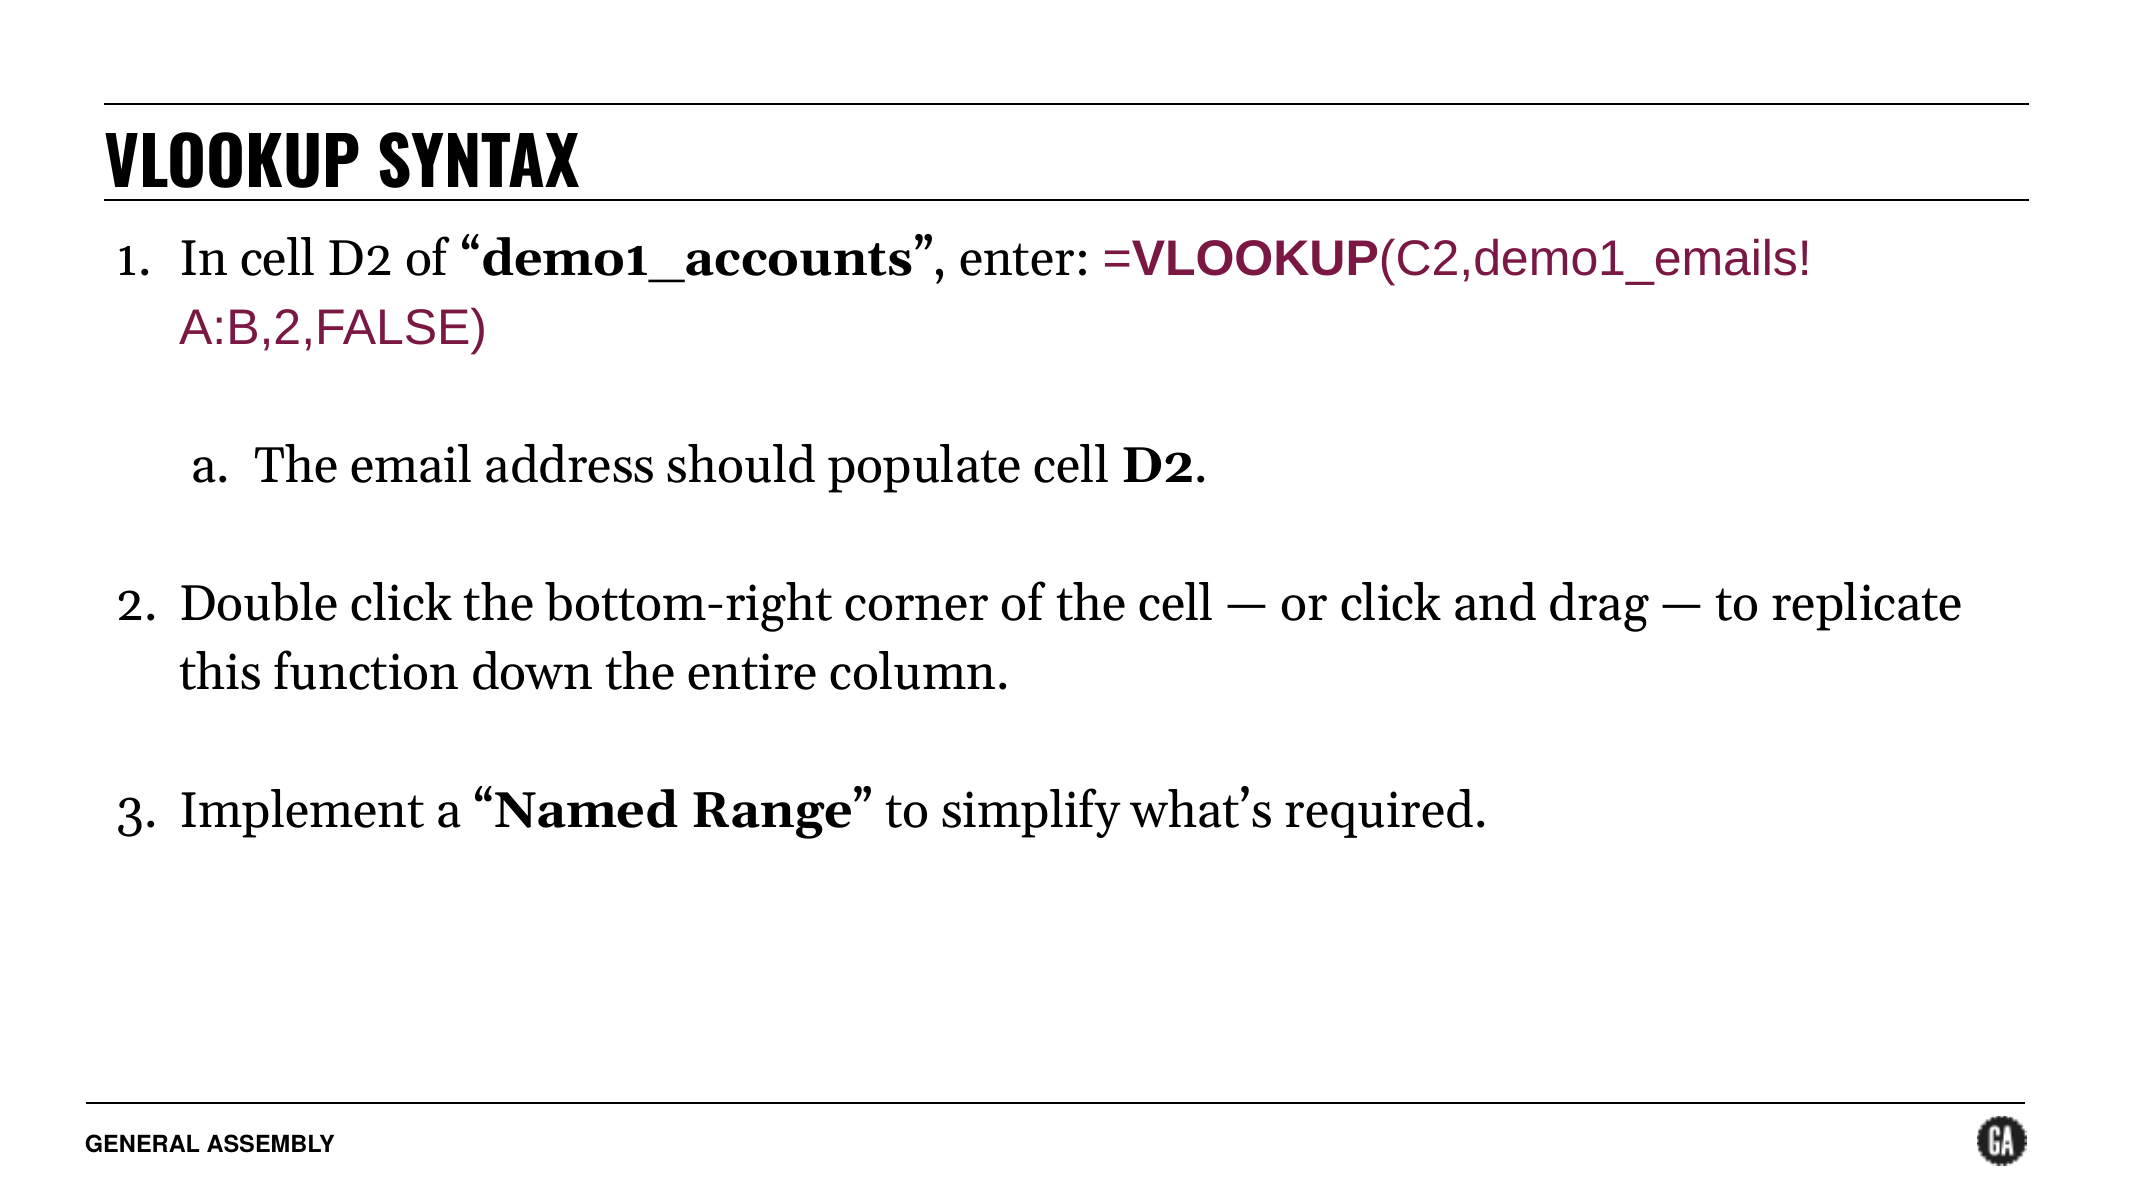

VLOOKUP SYNTAX

In cell D2 of “demo1_accounts”, enter: =VLOOKUP(C2,demo1_emails!A:B,2,FALSE)
The email address should populate cell D2.
Double click the bottom-right corner of the cell — or click and drag — to replicate this function down the entire column.
Implement a “Named Range” to simplify what’s required.